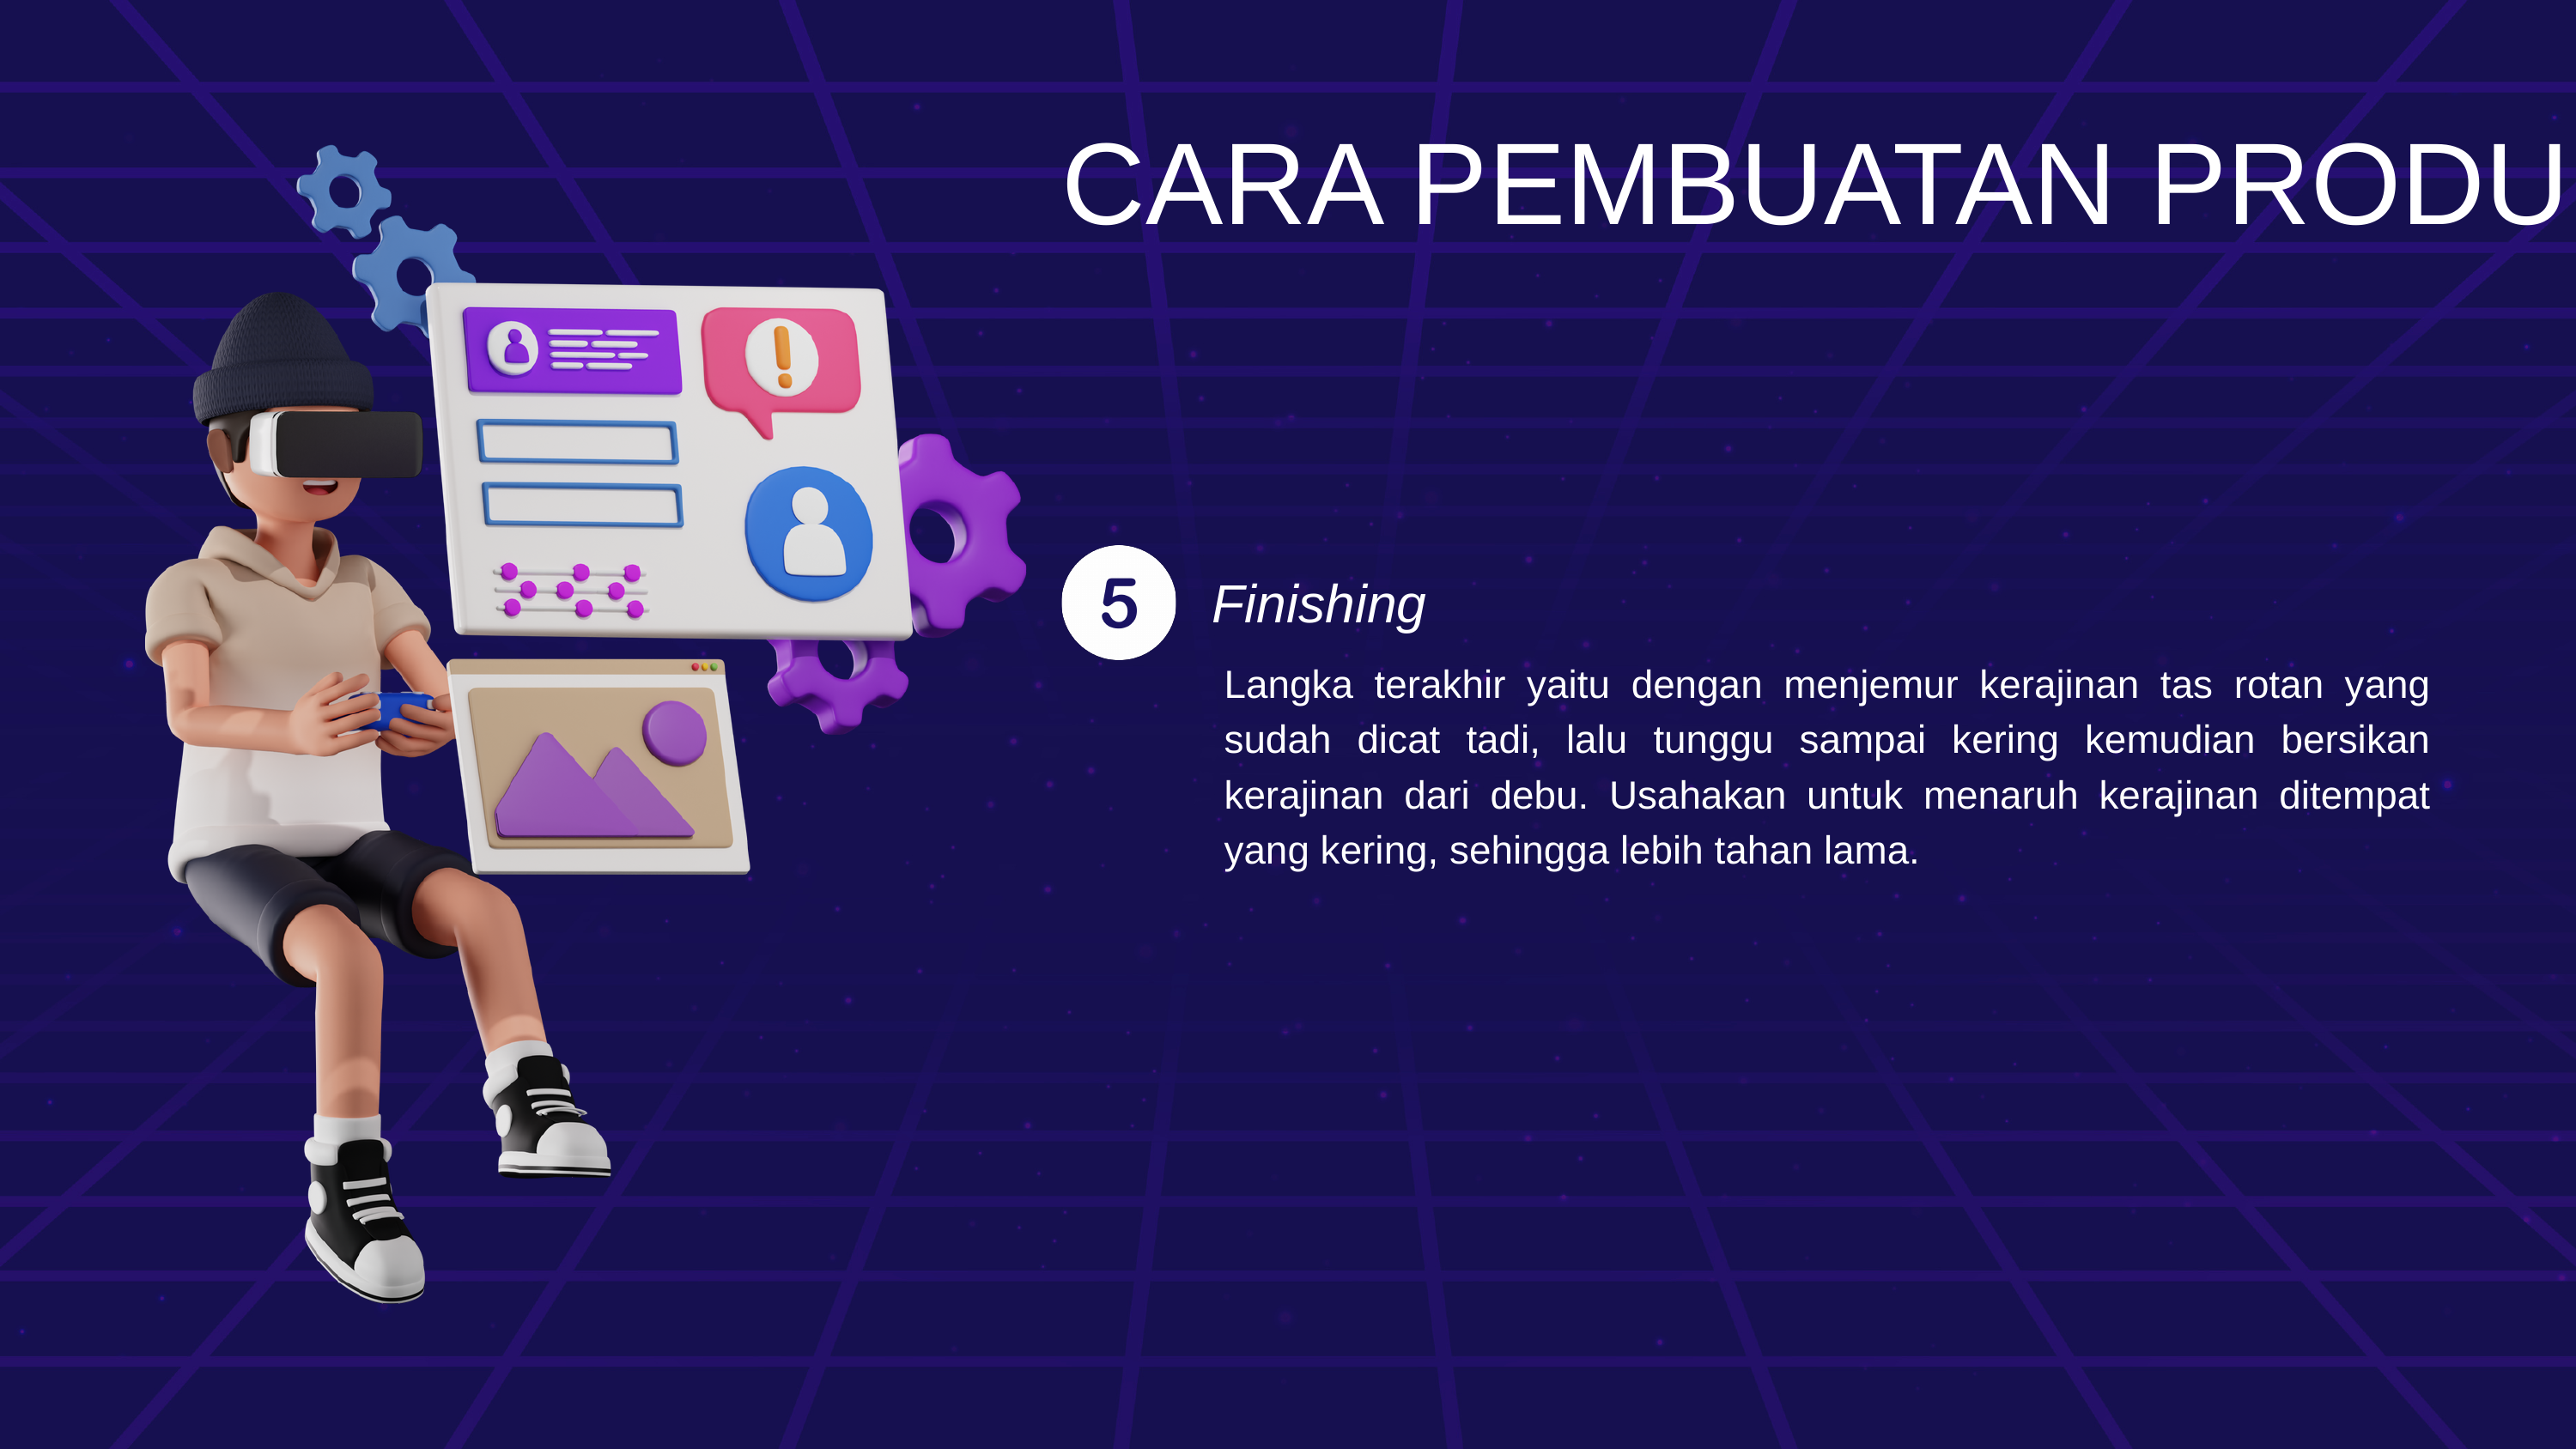

CARA PEMBUATAN PRODUK

Finishing
Langka terakhir yaitu dengan menjemur kerajinan tas rotan yang sudah dicat tadi, lalu tunggu sampai kering kemudian bersikan kerajinan dari debu. Usahakan untuk menaruh kerajinan ditempat yang kering, sehingga lebih tahan lama.